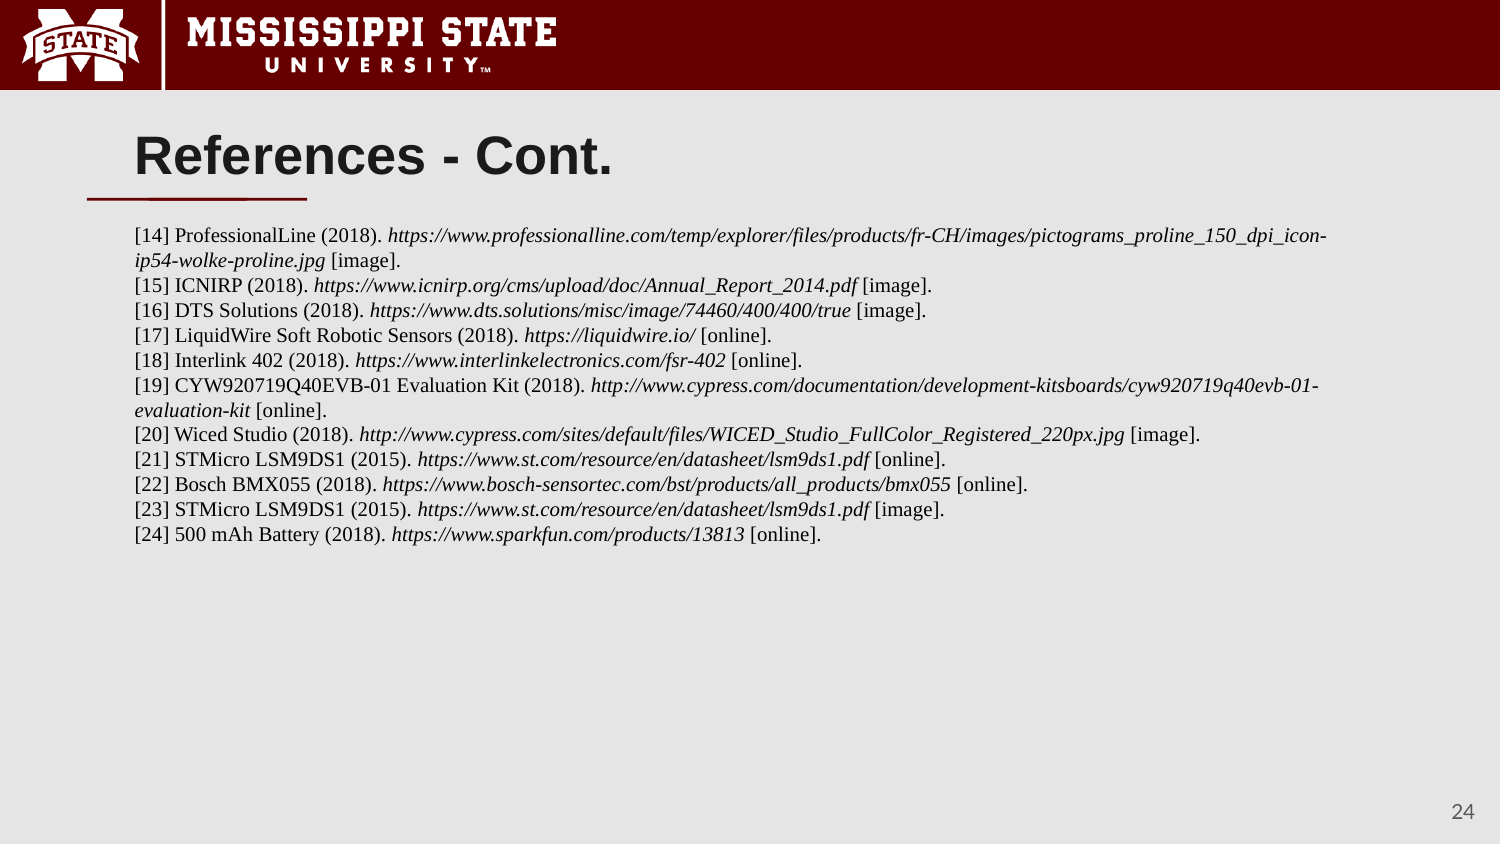

# References - Cont.
[14] ProfessionalLine (2018). https://www.professionalline.com/temp/explorer/files/products/fr-CH/images/pictograms_proline_150_dpi_icon-ip54-wolke-proline.jpg [image].
[15] ICNIRP (2018). https://www.icnirp.org/cms/upload/doc/Annual_Report_2014.pdf [image].
[16] DTS Solutions (2018). https://www.dts.solutions/misc/image/74460/400/400/true [image].
[17] LiquidWire Soft Robotic Sensors (2018). https://liquidwire.io/ [online].
[18] Interlink 402 (2018). https://www.interlinkelectronics.com/fsr-402 [online].
[19] CYW920719Q40EVB-01 Evaluation Kit (2018). http://www.cypress.com/documentation/development-kitsboards/cyw920719q40evb-01-evaluation-kit [online].
[20] Wiced Studio (2018). http://www.cypress.com/sites/default/files/WICED_Studio_FullColor_Registered_220px.jpg [image].
[21] STMicro LSM9DS1 (2015). https://www.st.com/resource/en/datasheet/lsm9ds1.pdf [online].
[22] Bosch BMX055 (2018). https://www.bosch-sensortec.com/bst/products/all_products/bmx055 [online].
[23] STMicro LSM9DS1 (2015). https://www.st.com/resource/en/datasheet/lsm9ds1.pdf [image].
[24] 500 mAh Battery (2018). https://www.sparkfun.com/products/13813 [online].

24